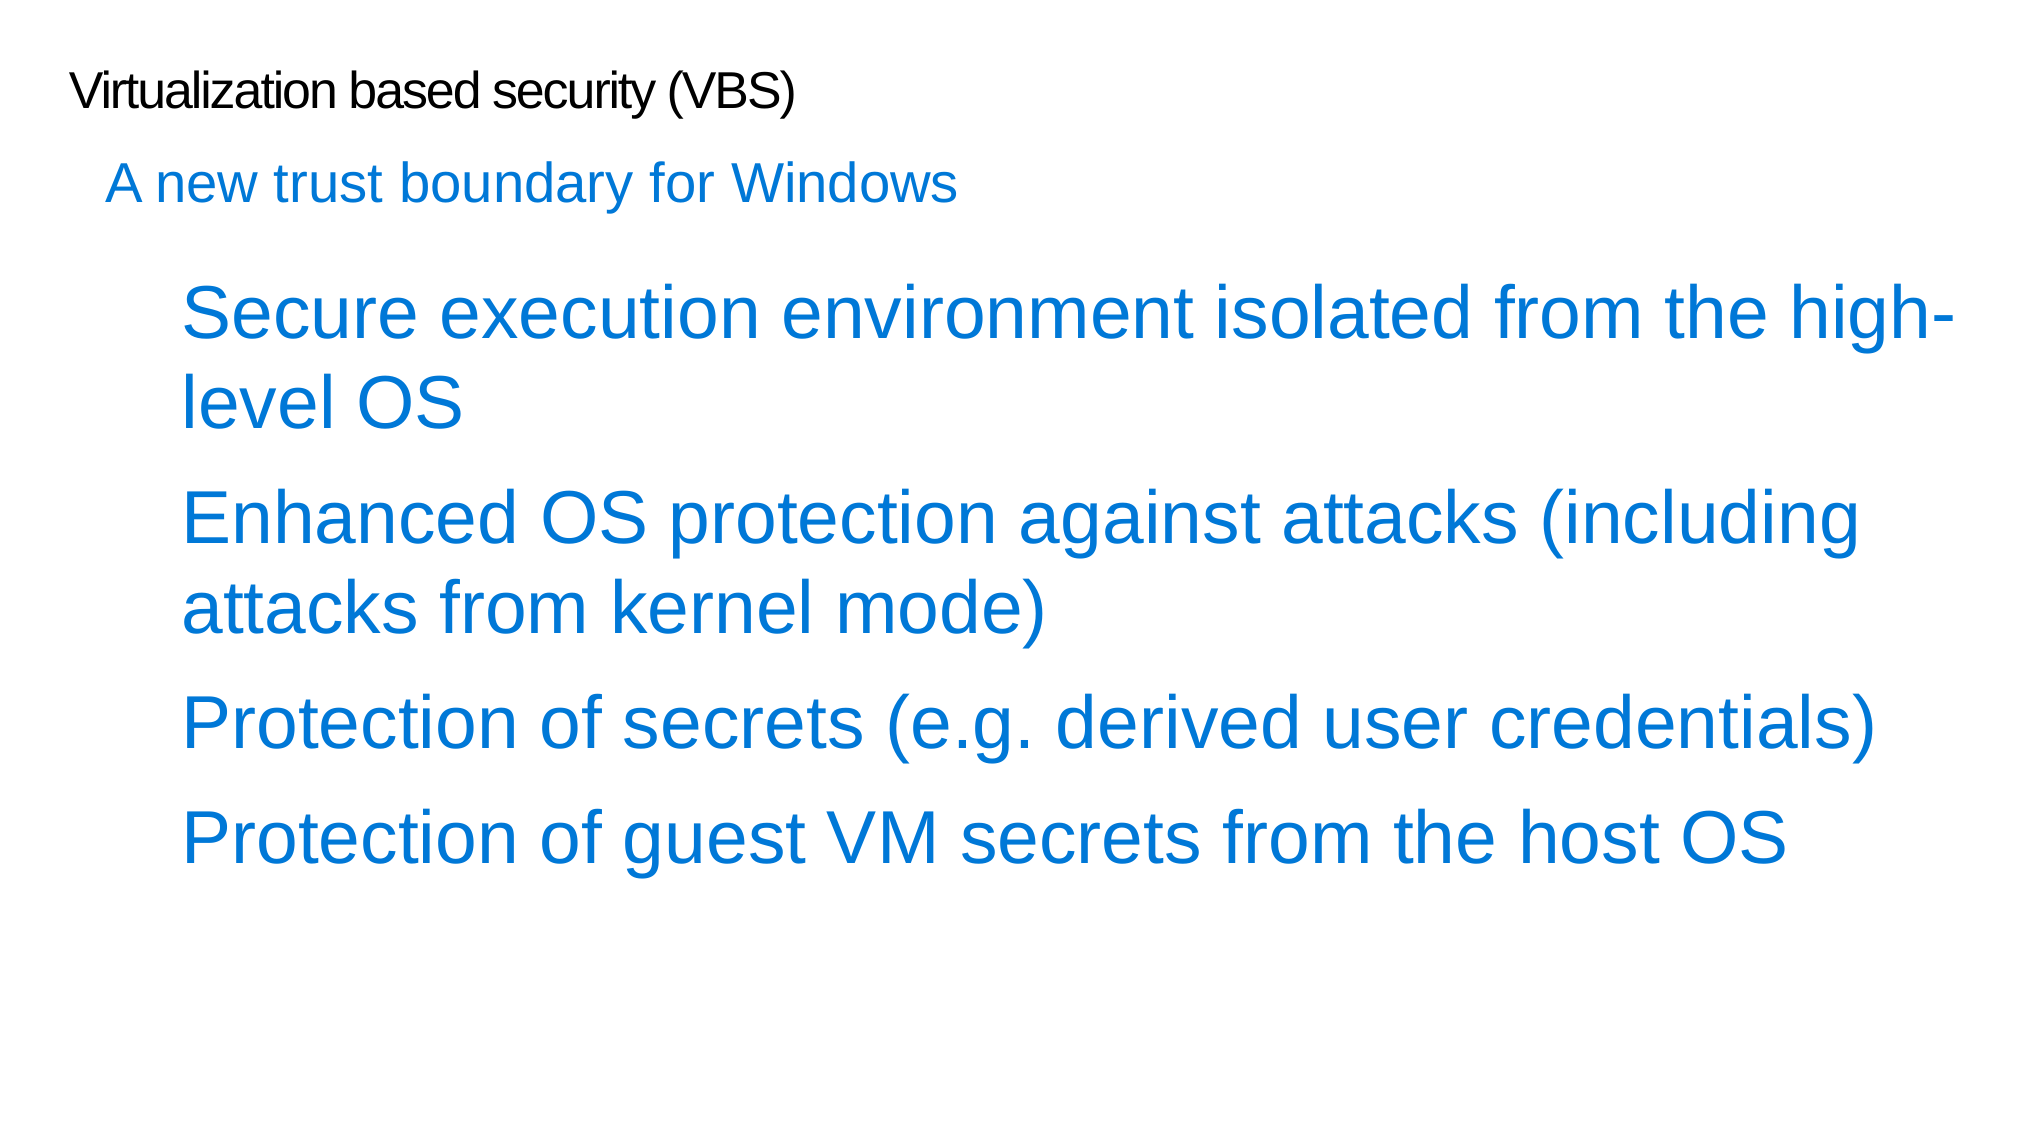

# Virtualization based security (VBS)
A new trust boundary for Windows
Secure execution environment isolated from the high-level OS
Enhanced OS protection against attacks (including attacks from kernel mode)
Protection of secrets (e.g. derived user credentials)
Protection of guest VM secrets from the host OS